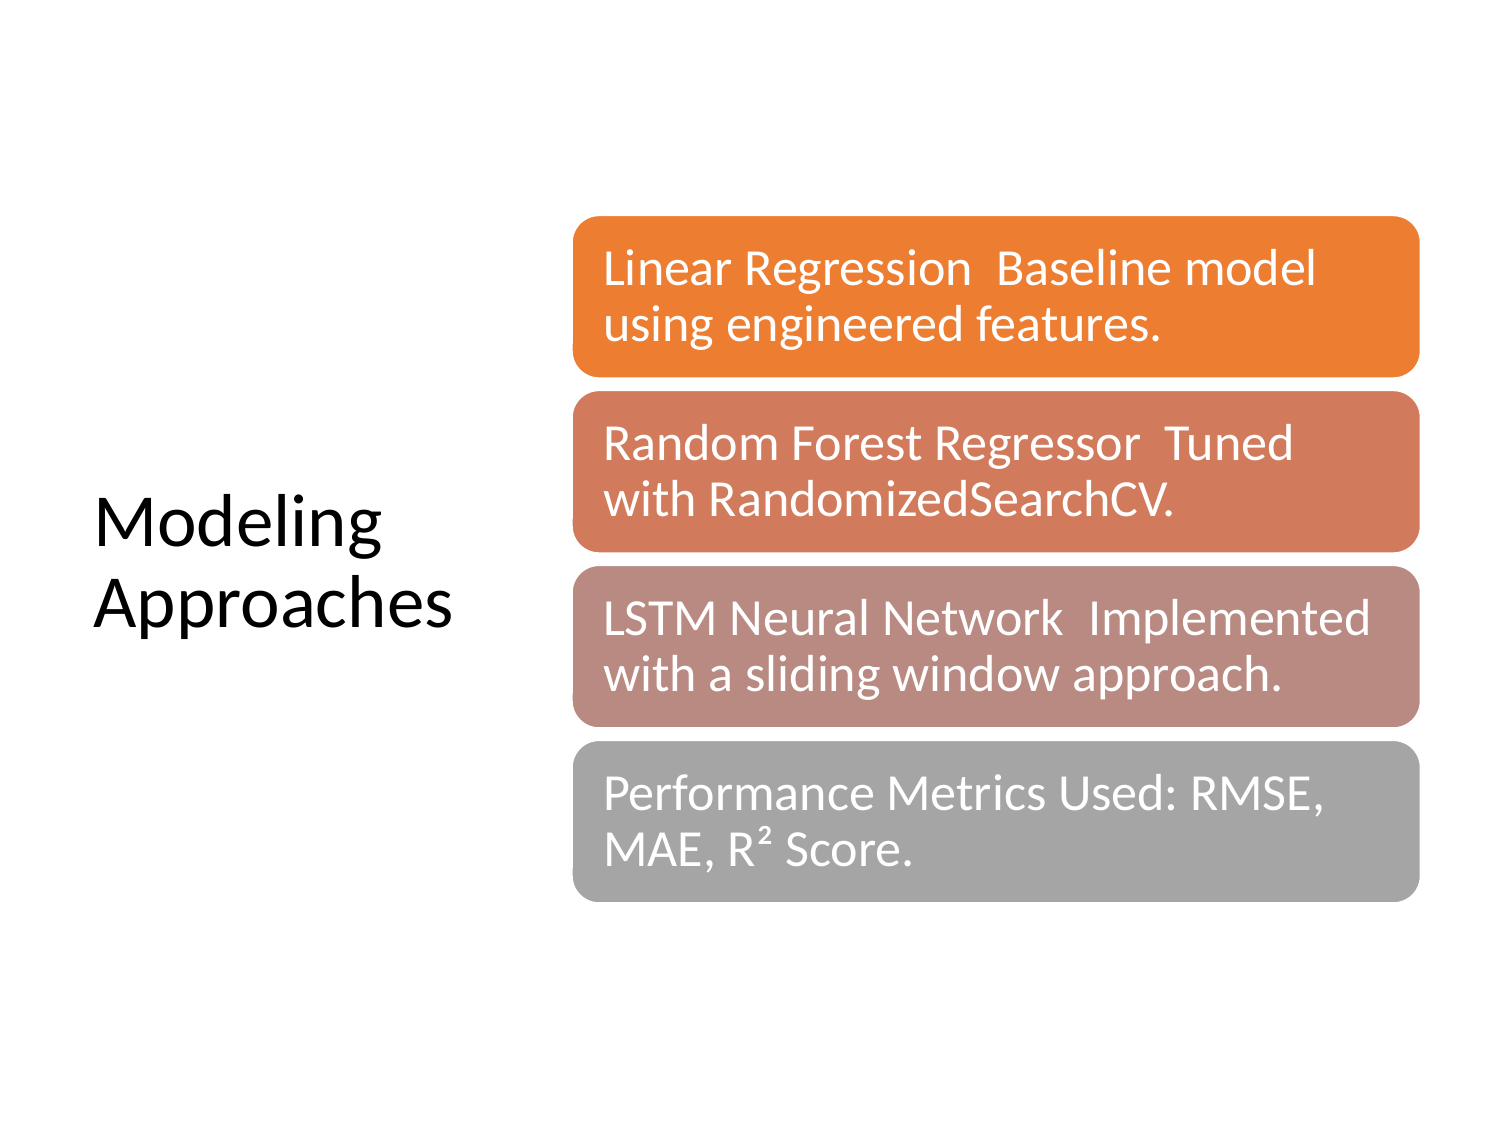

Linear Regression  Baseline model using engineered features.
Random Forest Regressor  Tuned with RandomizedSearchCV.
LSTM Neural Network  Implemented with a sliding window approach.
Performance Metrics Used: RMSE, MAE, R² Score.
# Modeling Approaches